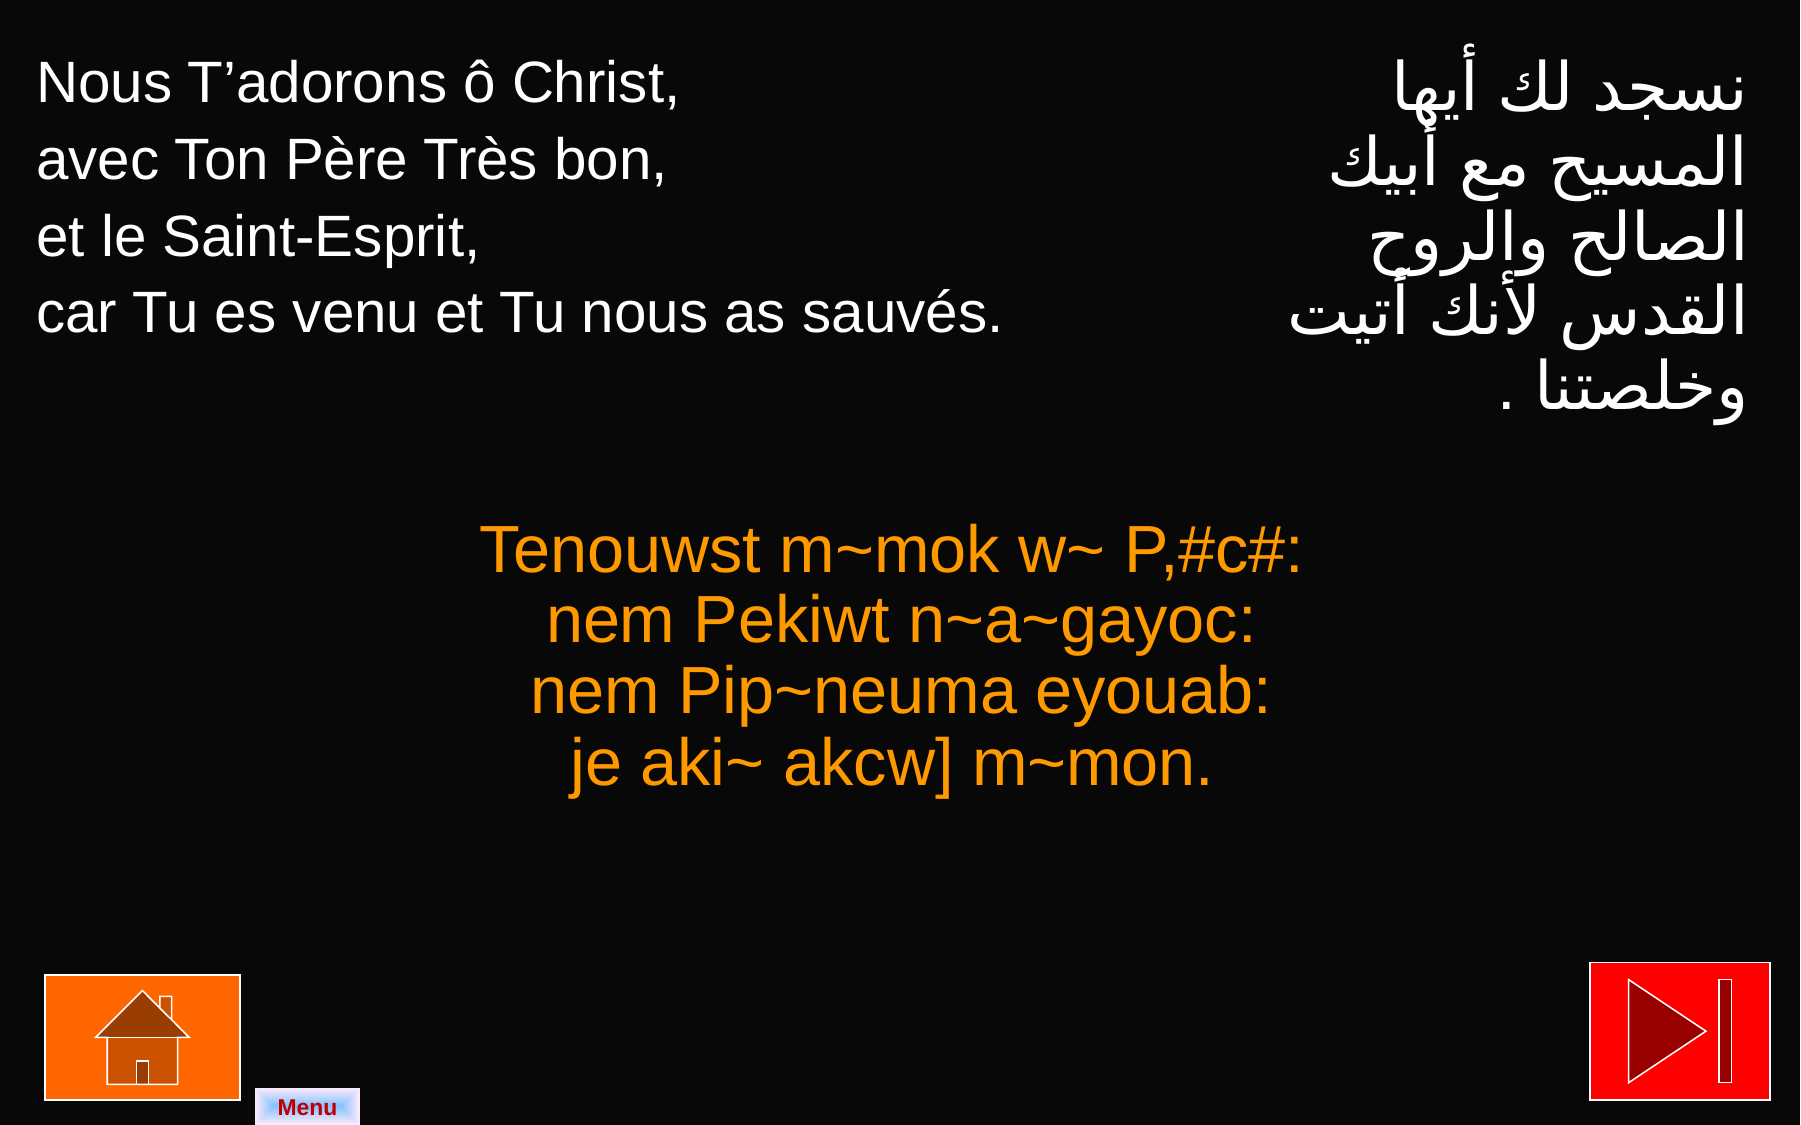

| Nous T’adorons ô Christ, avec Ton Père Très bon, et le Saint-Esprit, car Tu es venu et Tu nous as sauvés. | نسجد لك أيها المسيح مع أبيك الصالح والروح القدس لأنك أتيت وخلصتنا . |
| --- | --- |
| Tenouwst m~mok w~ P,#c#: nem Pekiwt n~a~gayoc: nem Pip~neuma eyouab: je aki~ akcw] m~mon. |  |

Menu